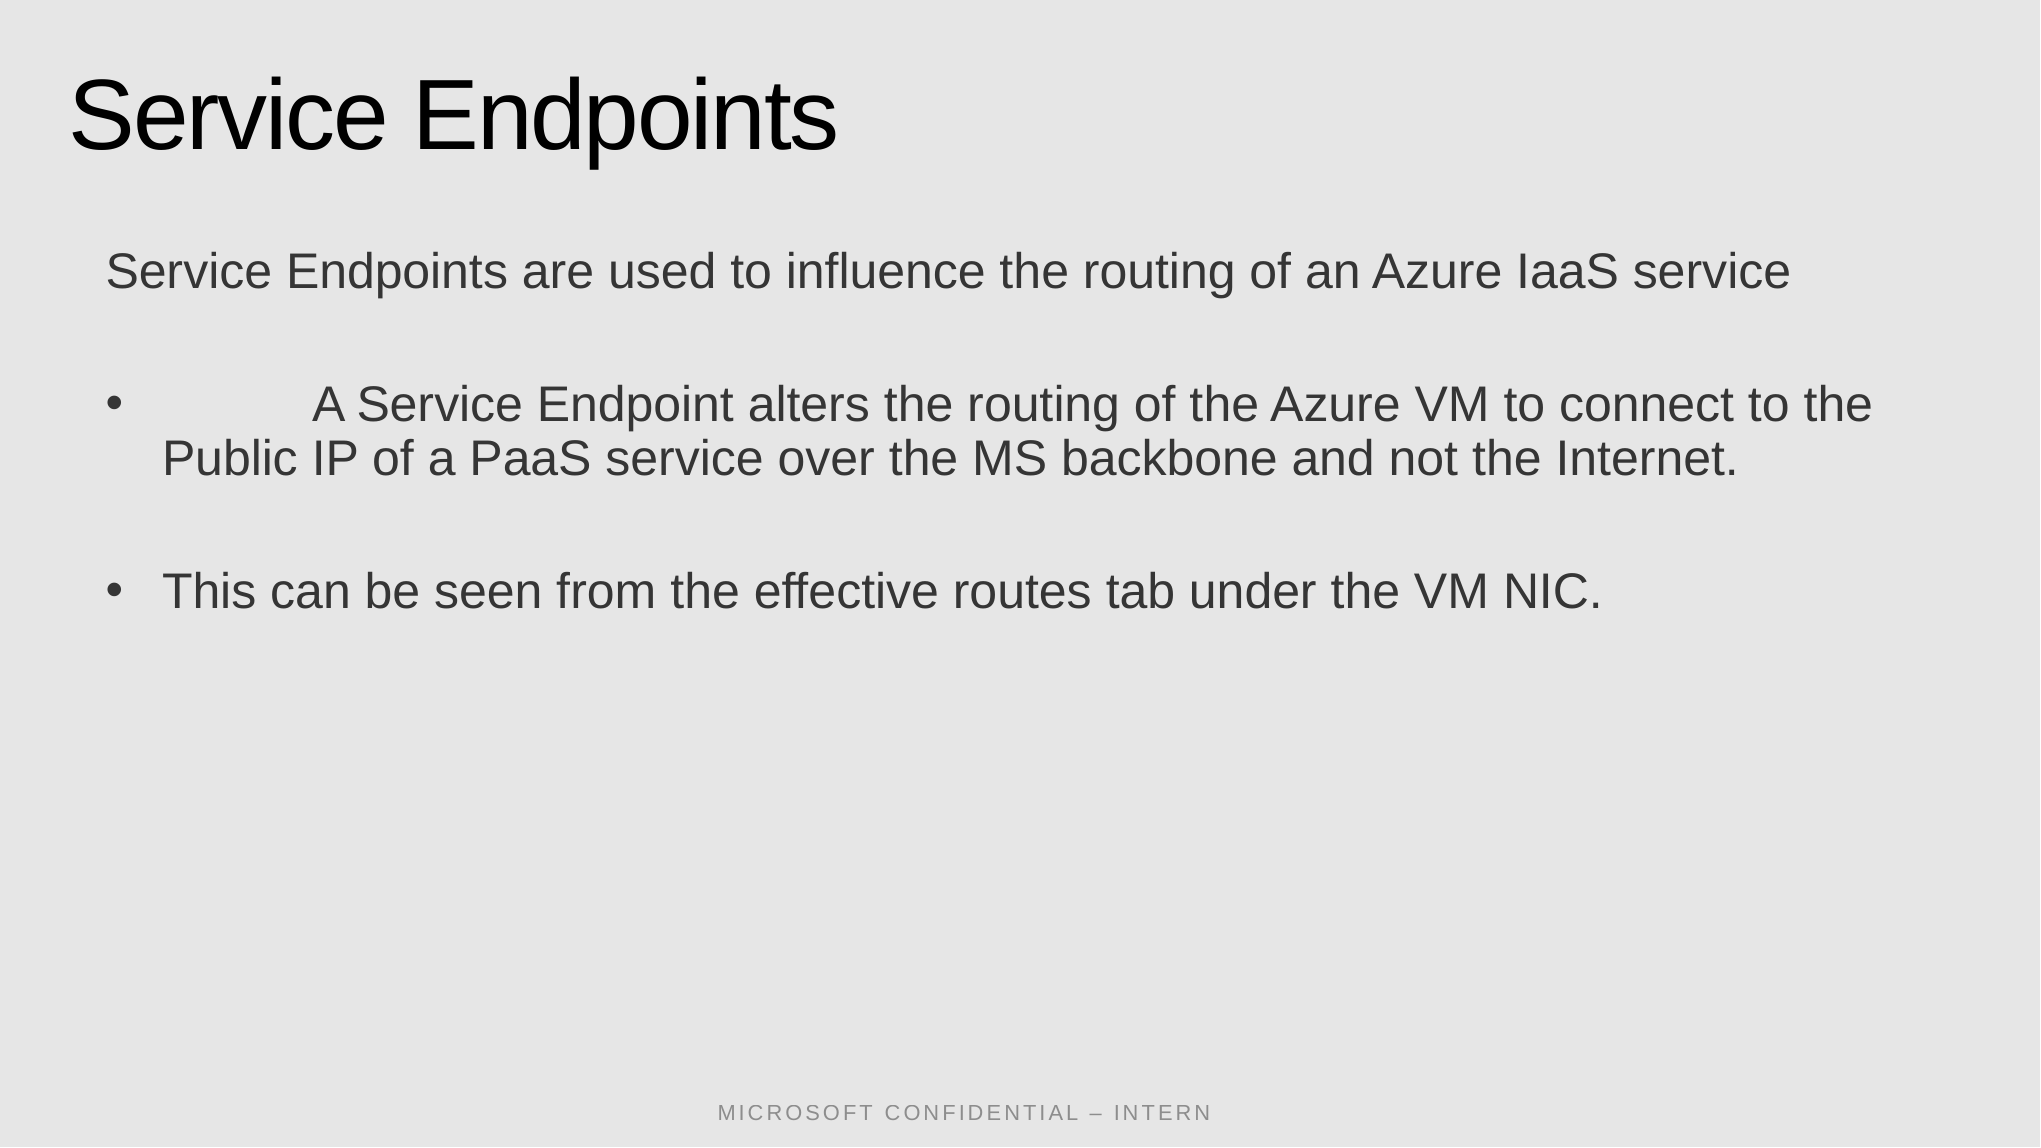

# Service Endpoints
Service Endpoints are used to influence the routing of an Azure IaaS service

	A Service Endpoint alters the routing of the Azure VM to connect to the Public IP of a PaaS service over the MS backbone and not the Internet.

This can be seen from the effective routes tab under the VM NIC.